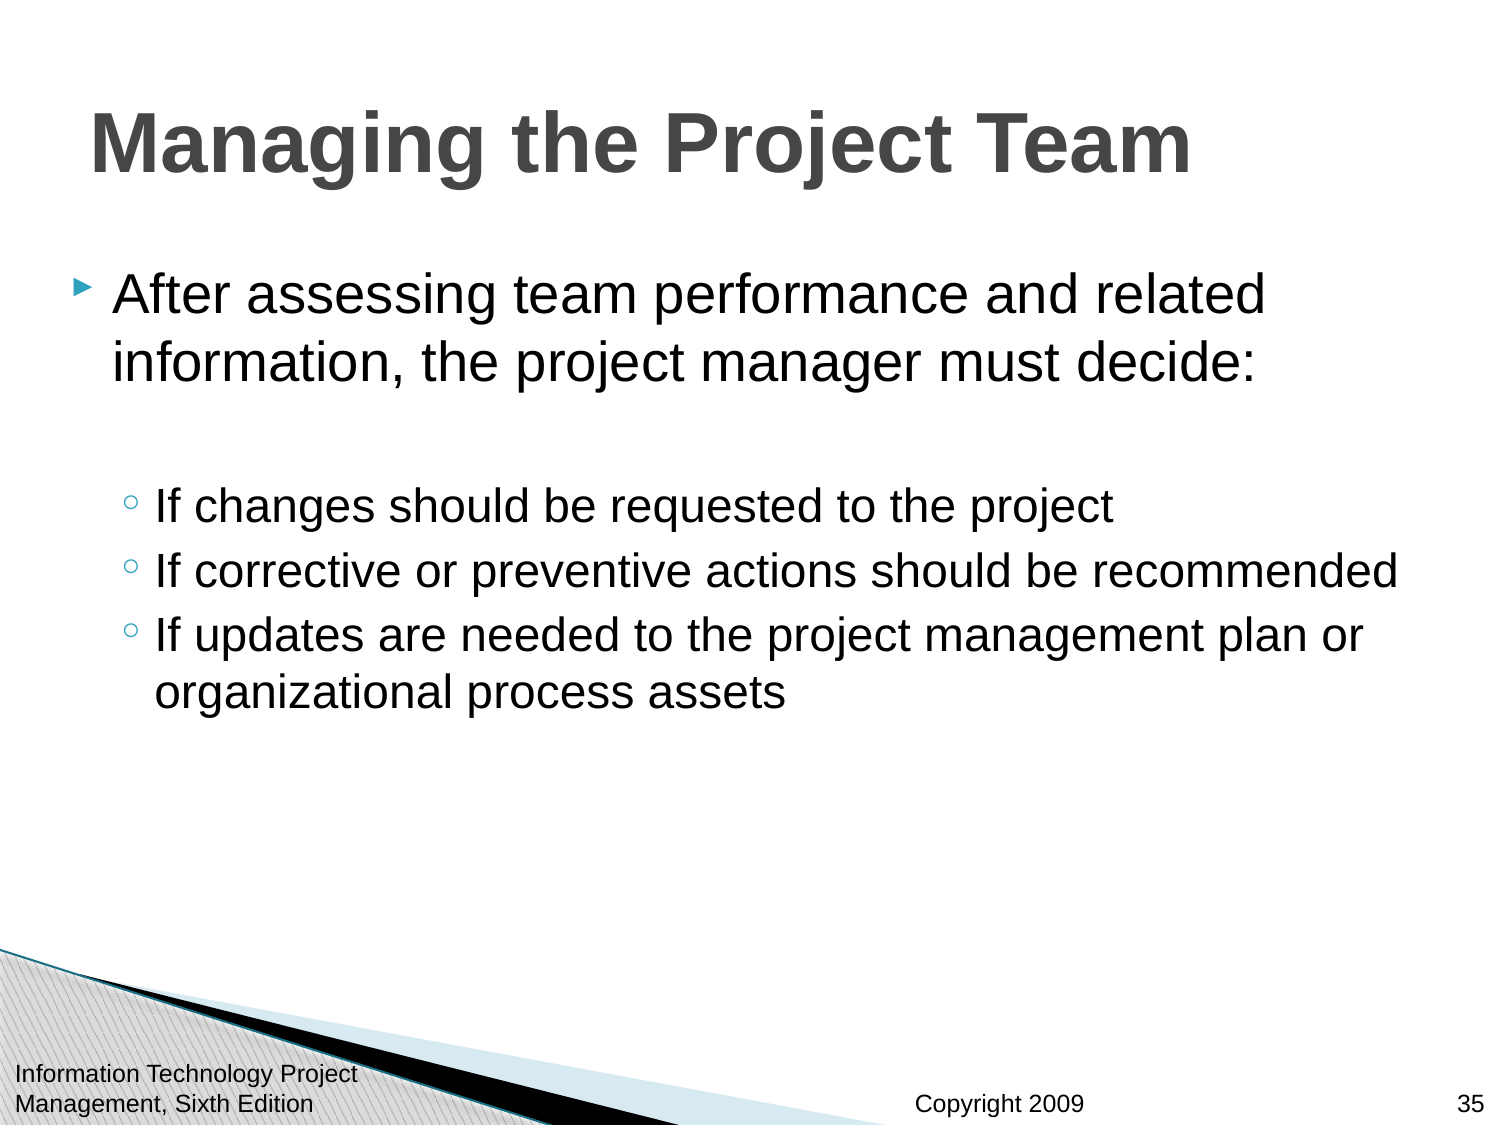

# Managing the Project Team
After assessing team performance and related information, the project manager must decide:

If changes should be requested to the project
If corrective or preventive actions should be recommended
If updates are needed to the project management plan or organizational process assets
Information Technology Project Management, Sixth Edition
35